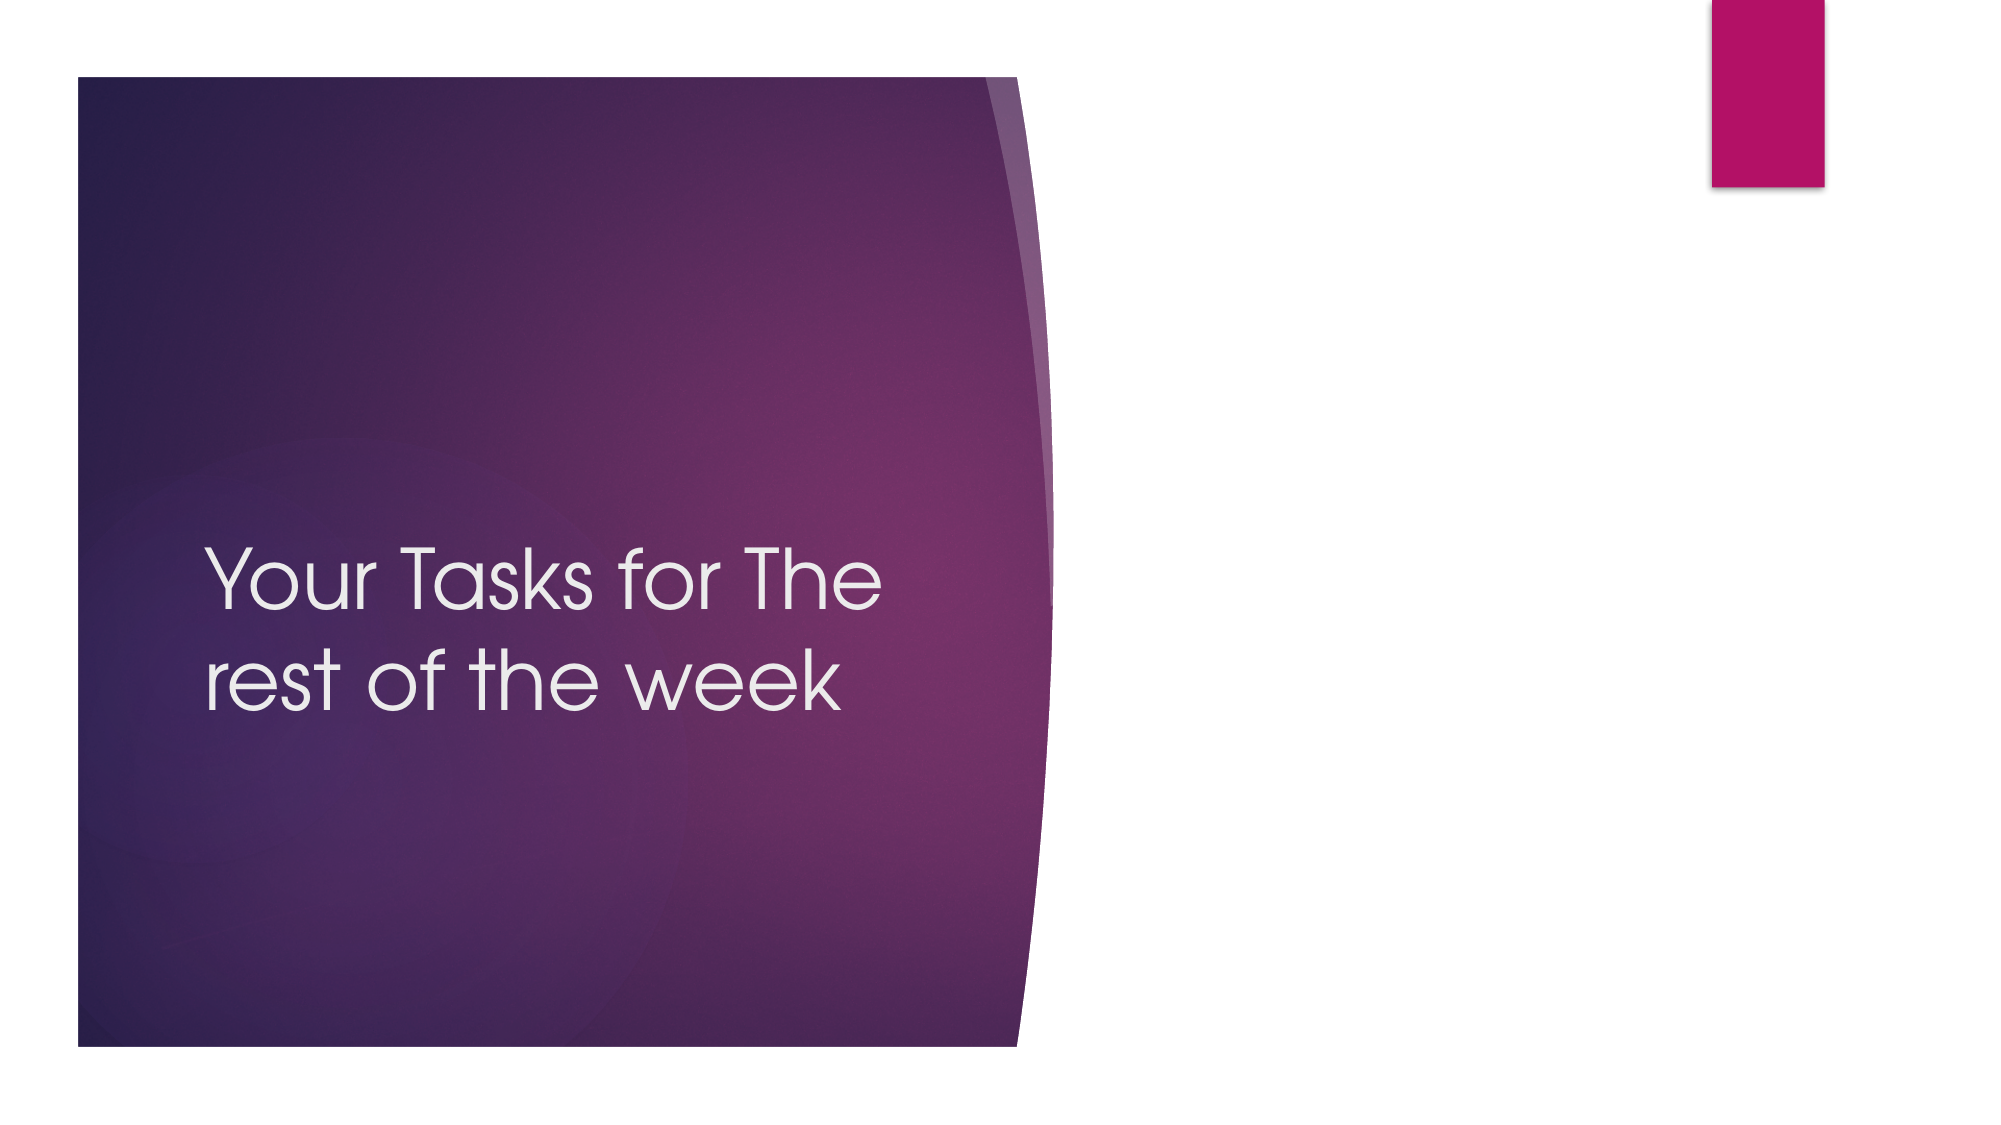

# Your Tasks for The rest of the week